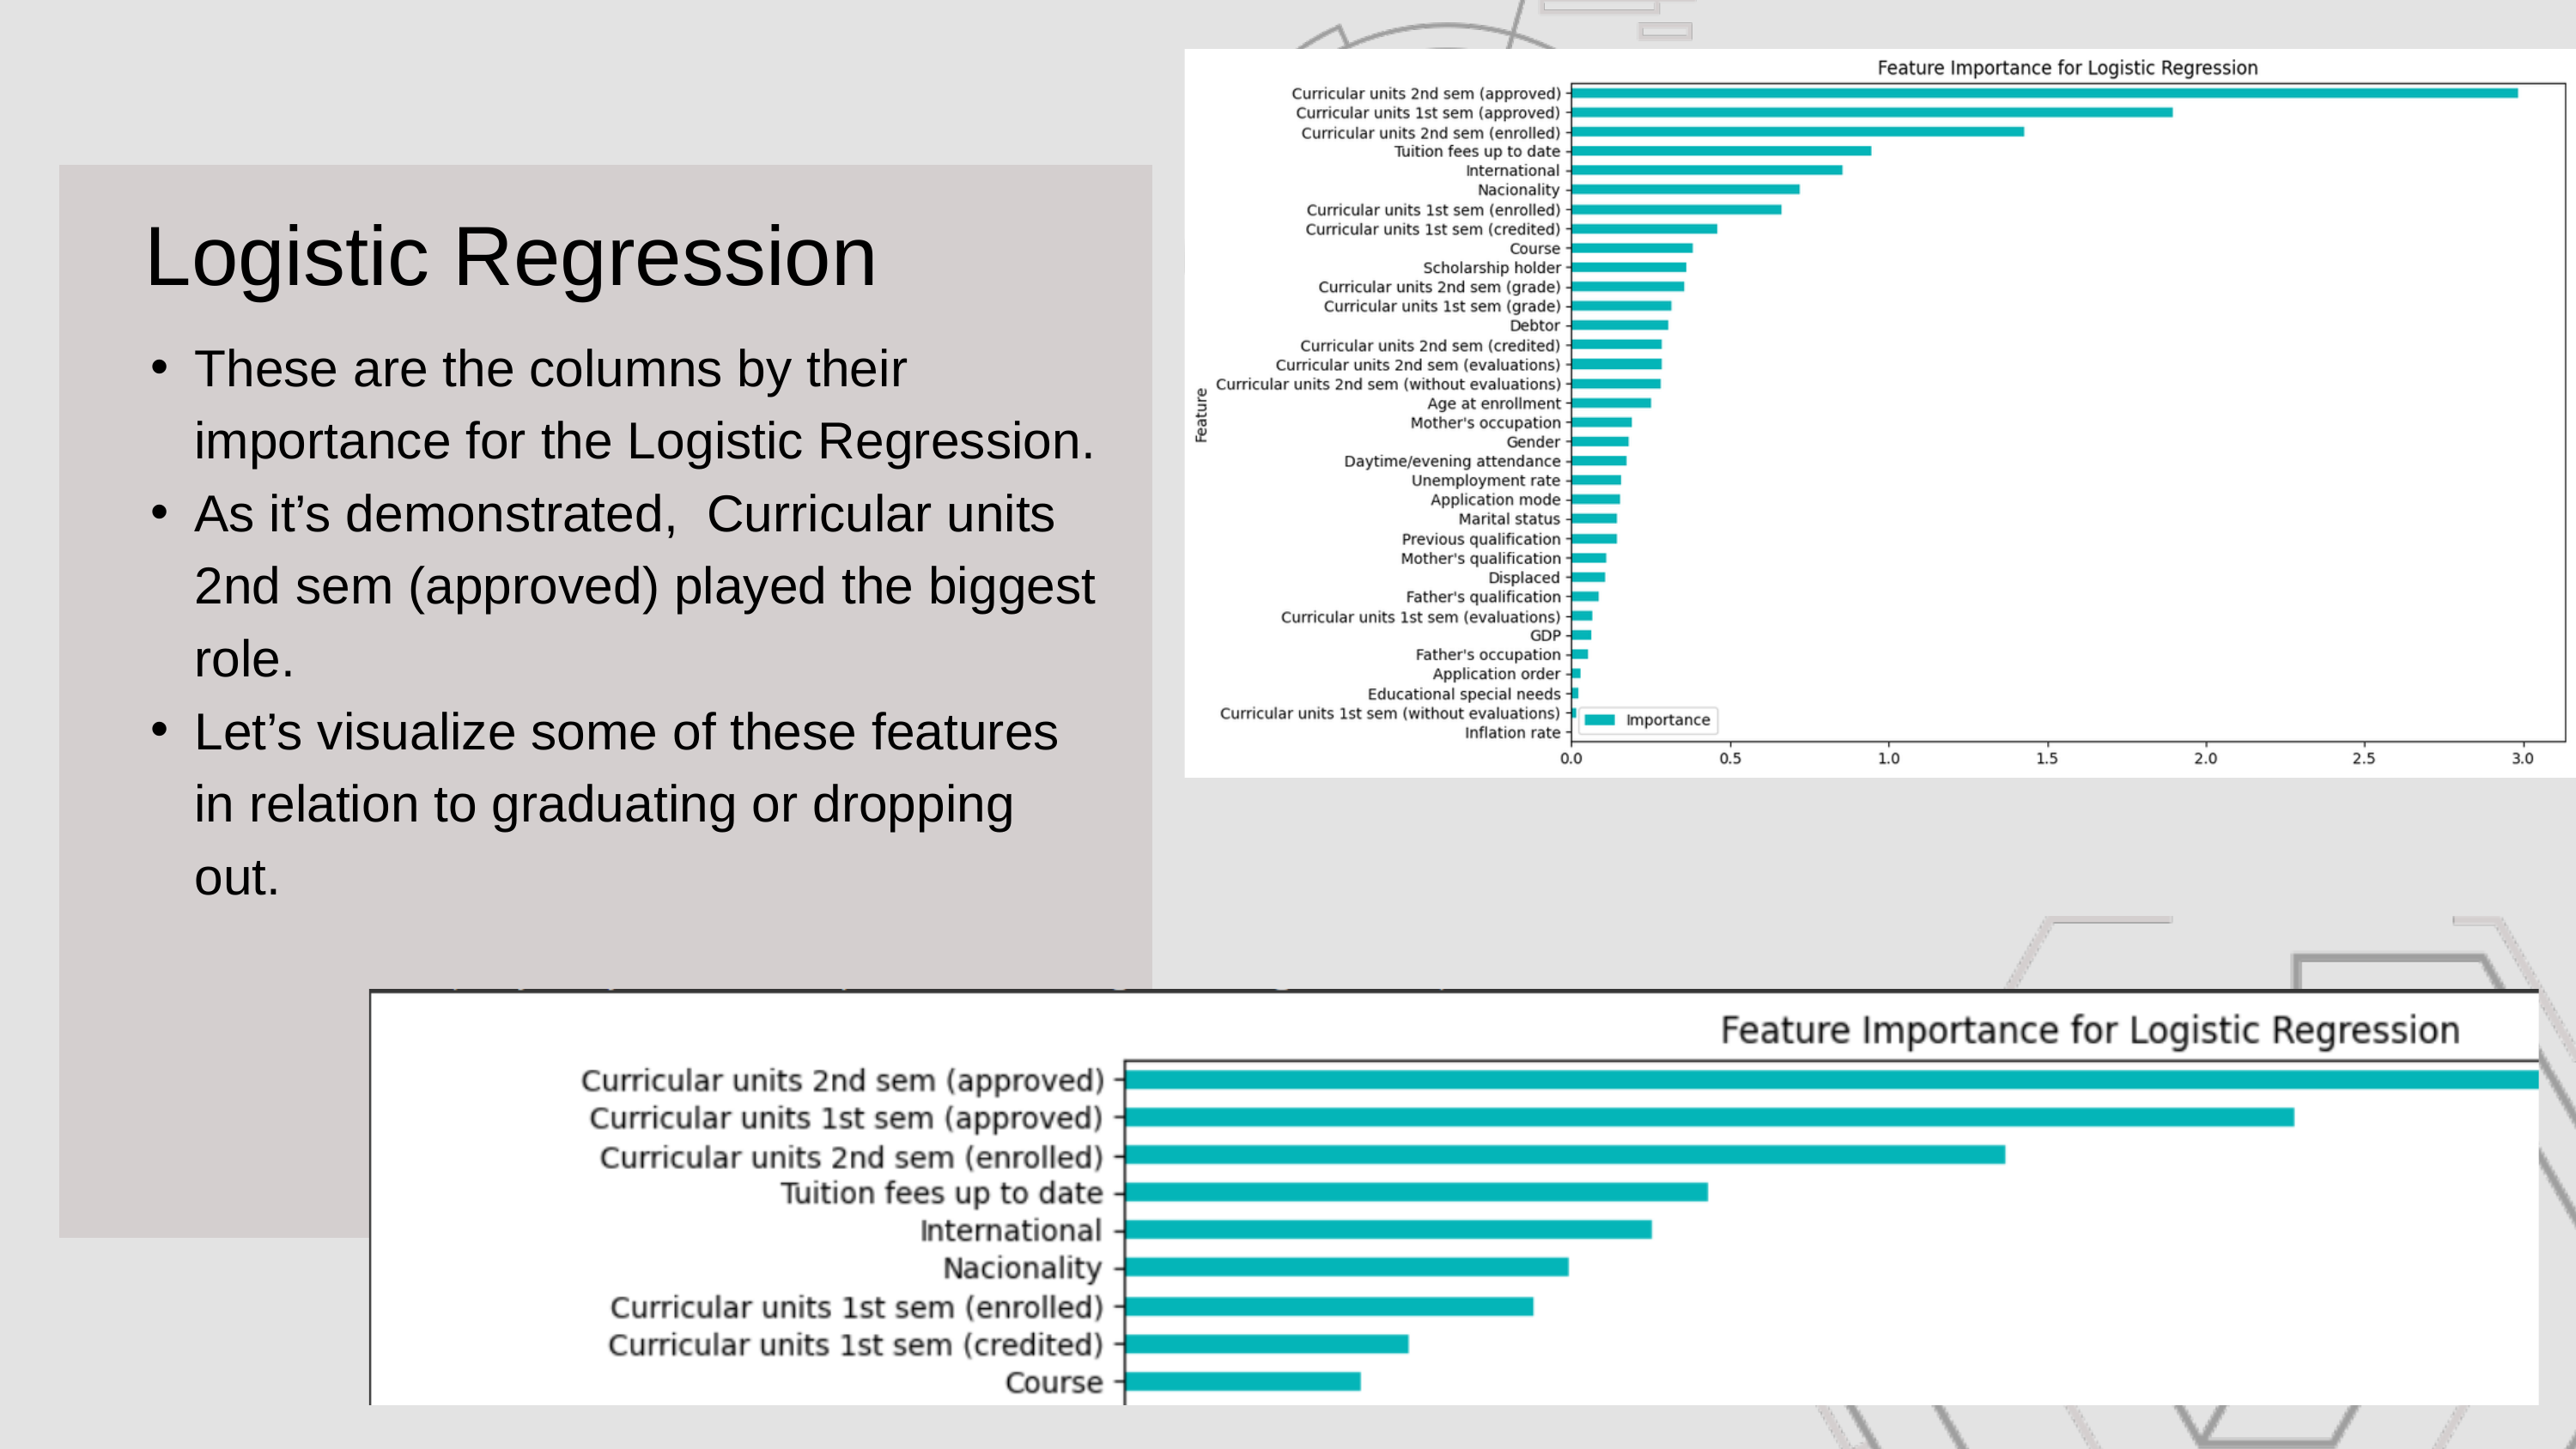

Logistic Regression

These are the columns by their importance for the Logistic Regression.
As it’s demonstrated,  Curricular units 2nd sem (approved) played the biggest role.
Let’s visualize some of these features in relation to graduating or dropping out.